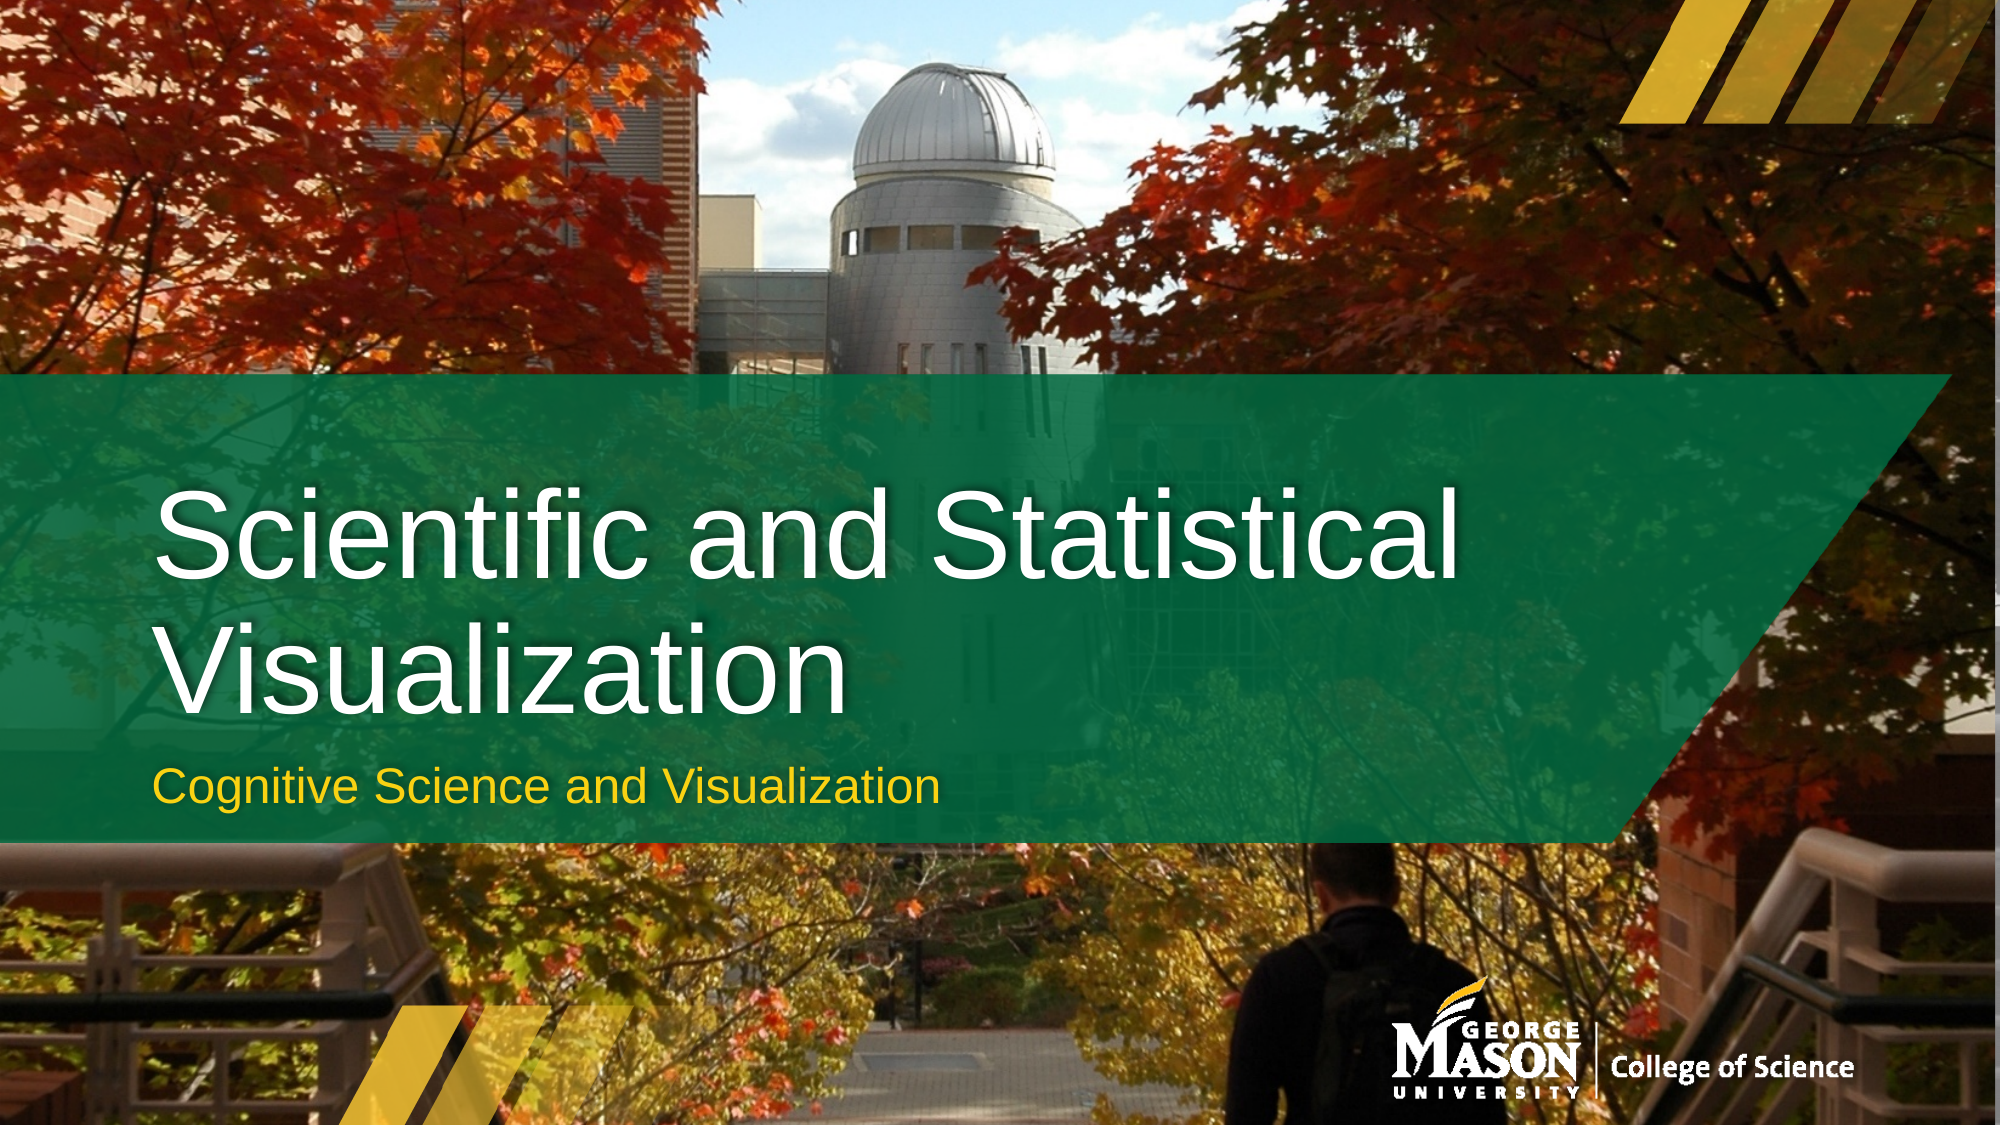

# Scientific and Statistical Visualization
Cognitive Science and Visualization